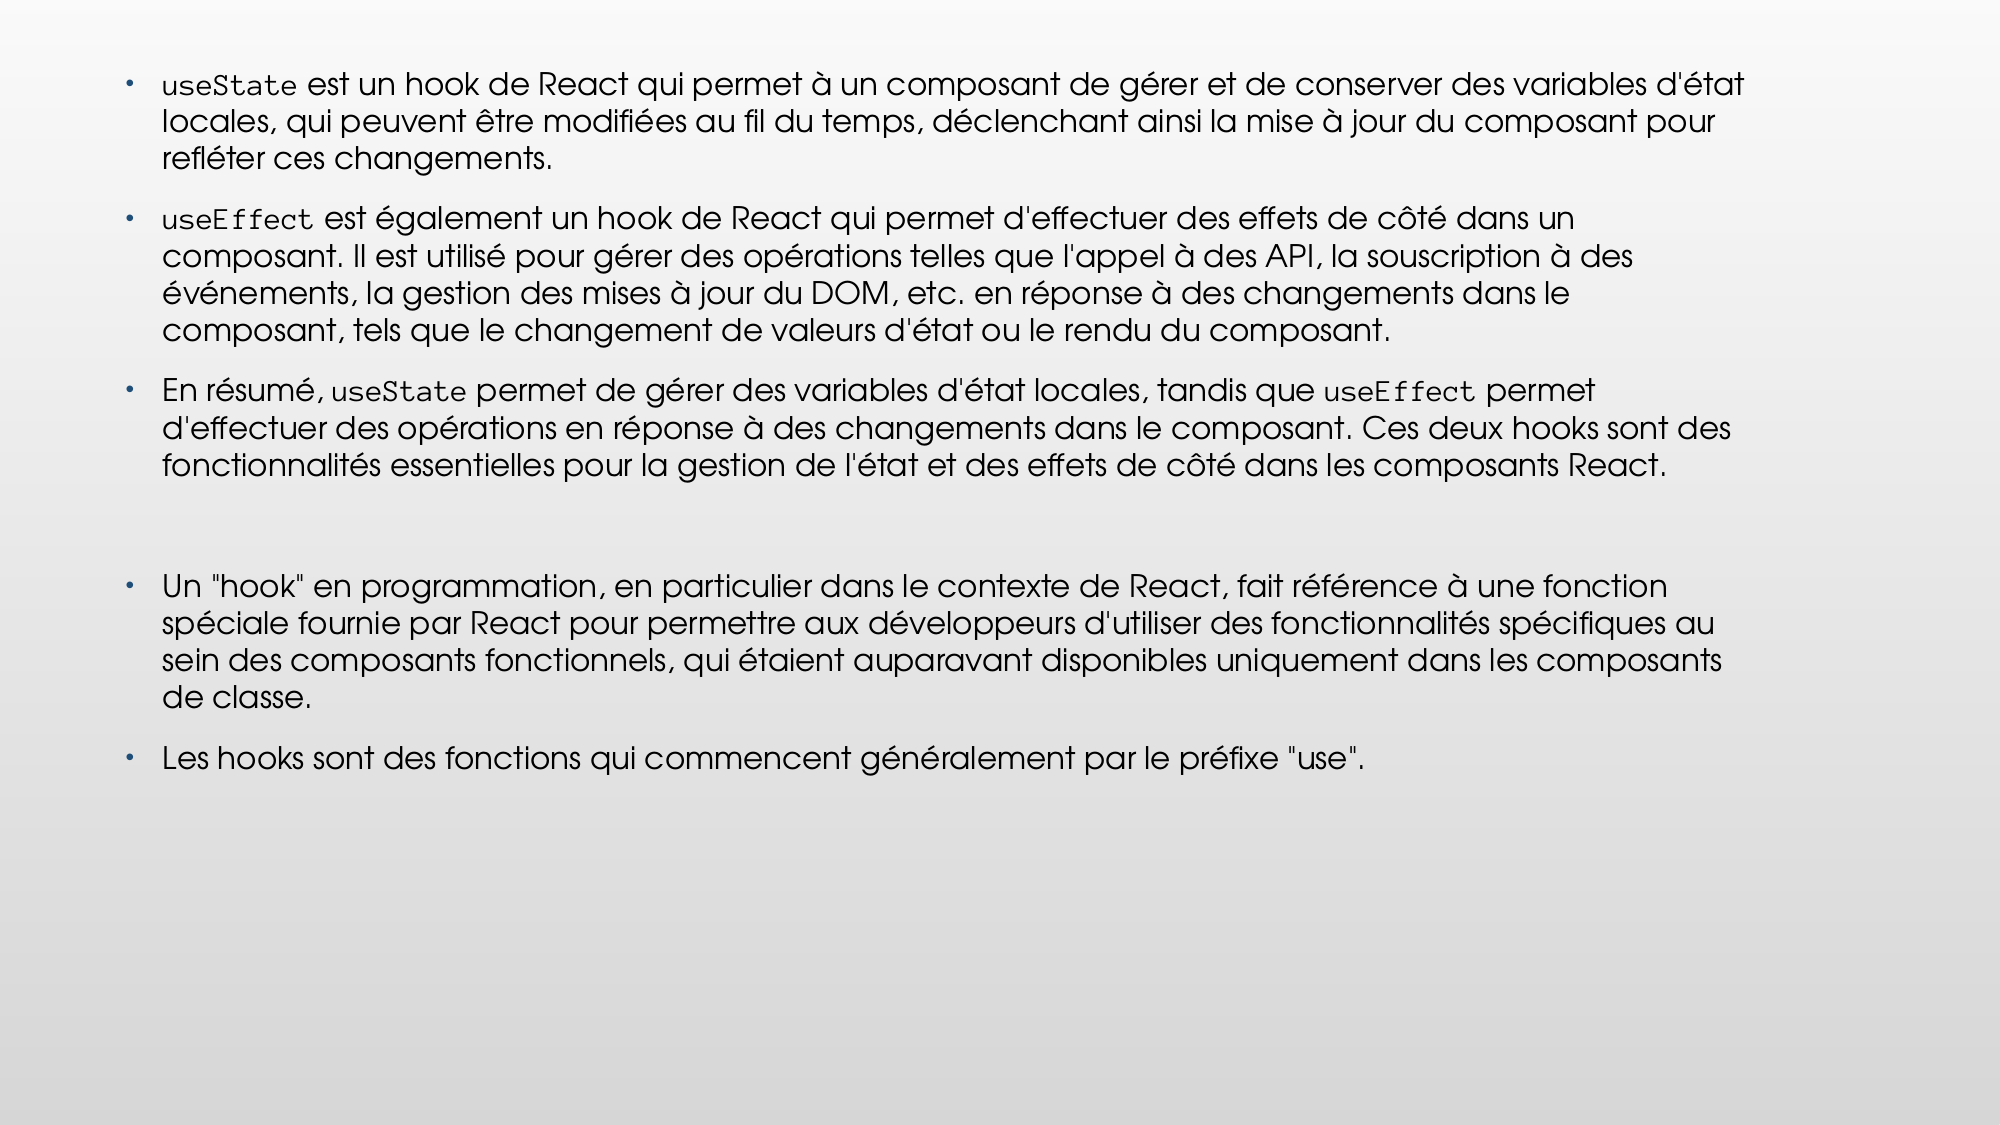

useState est un hook de React qui permet à un composant de gérer et de conserver des variables d'état locales, qui peuvent être modifiées au fil du temps, déclenchant ainsi la mise à jour du composant pour refléter ces changements.
useEffect est également un hook de React qui permet d'effectuer des effets de côté dans un composant. Il est utilisé pour gérer des opérations telles que l'appel à des API, la souscription à des événements, la gestion des mises à jour du DOM, etc. en réponse à des changements dans le composant, tels que le changement de valeurs d'état ou le rendu du composant.
En résumé, useState permet de gérer des variables d'état locales, tandis que useEffect permet d'effectuer des opérations en réponse à des changements dans le composant. Ces deux hooks sont des fonctionnalités essentielles pour la gestion de l'état et des effets de côté dans les composants React.

Un "hook" en programmation, en particulier dans le contexte de React, fait référence à une fonction spéciale fournie par React pour permettre aux développeurs d'utiliser des fonctionnalités spécifiques au sein des composants fonctionnels, qui étaient auparavant disponibles uniquement dans les composants de classe.
Les hooks sont des fonctions qui commencent généralement par le préfixe "use".